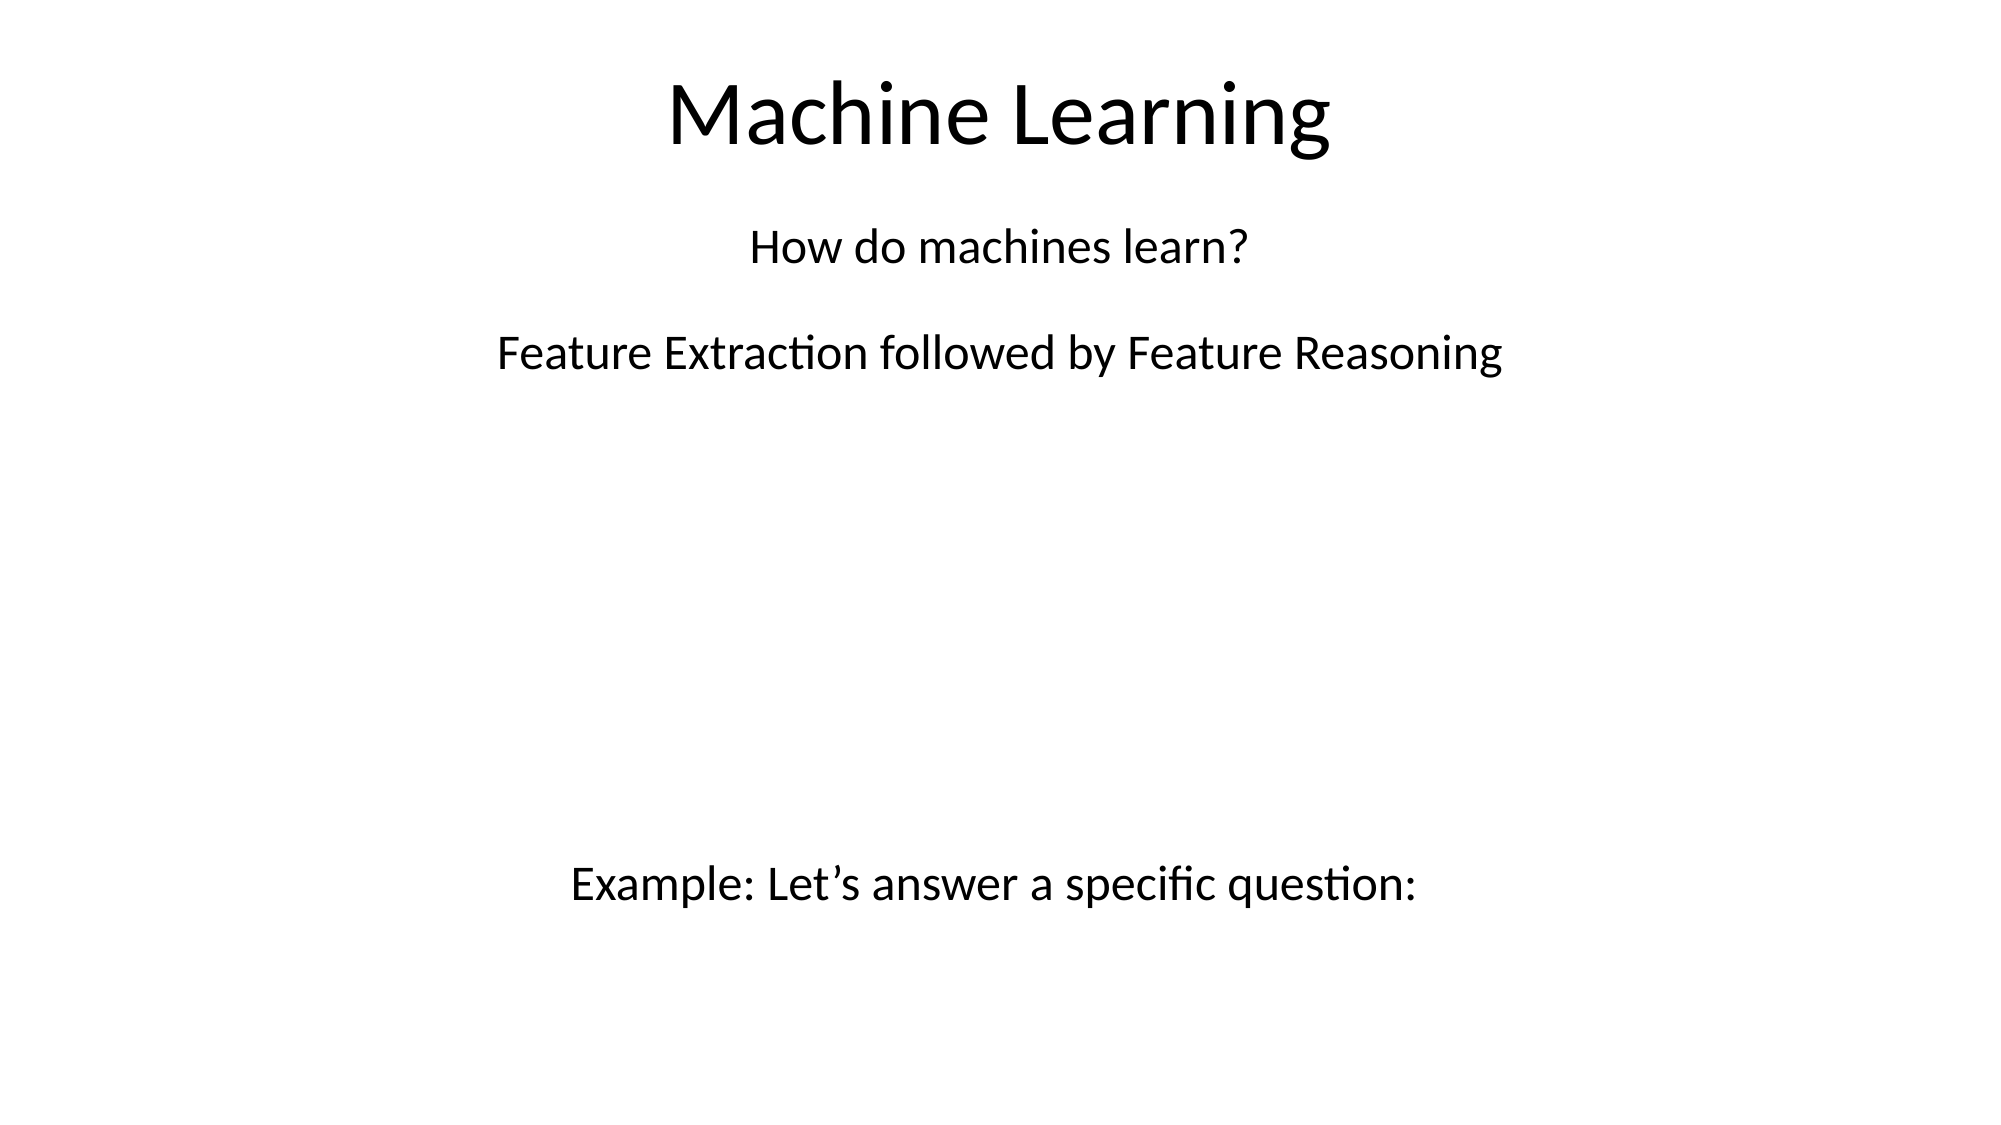

# Machine Learning
How do machines learn?
Feature Extraction followed by Feature Reasoning
Example: Let’s answer a specific question: